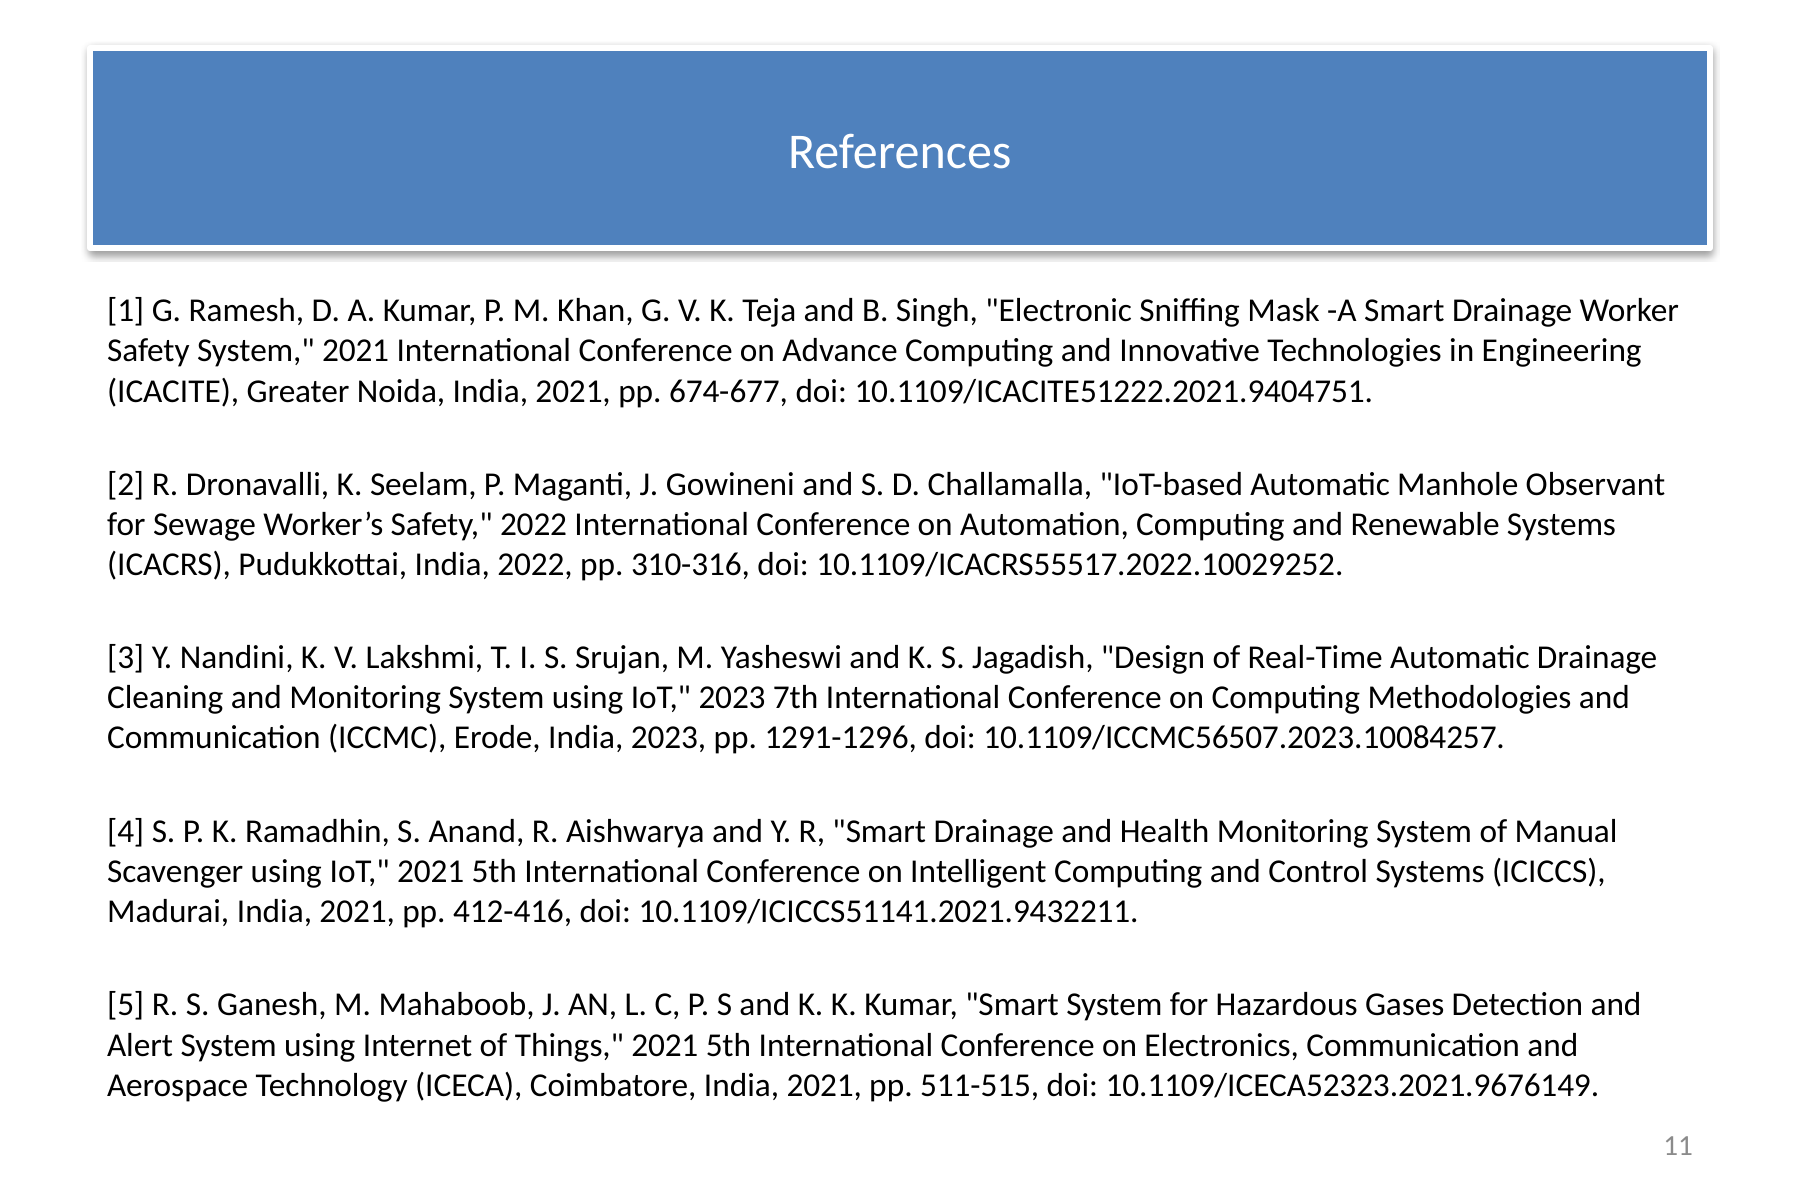

# References
[1] G. Ramesh, D. A. Kumar, P. M. Khan, G. V. K. Teja and B. Singh, "Electronic Sniffing Mask -A Smart Drainage Worker Safety System," 2021 International Conference on Advance Computing and Innovative Technologies in Engineering (ICACITE), Greater Noida, India, 2021, pp. 674-677, doi: 10.1109/ICACITE51222.2021.9404751.

[2] R. Dronavalli, K. Seelam, P. Maganti, J. Gowineni and S. D. Challamalla, "IoT-based Automatic Manhole Observant for Sewage Worker’s Safety," 2022 International Conference on Automation, Computing and Renewable Systems (ICACRS), Pudukkottai, India, 2022, pp. 310-316, doi: 10.1109/ICACRS55517.2022.10029252.

[3] Y. Nandini, K. V. Lakshmi, T. I. S. Srujan, M. Yasheswi and K. S. Jagadish, "Design of Real-Time Automatic Drainage Cleaning and Monitoring System using IoT," 2023 7th International Conference on Computing Methodologies and Communication (ICCMC), Erode, India, 2023, pp. 1291-1296, doi: 10.1109/ICCMC56507.2023.10084257.

[4] S. P. K. Ramadhin, S. Anand, R. Aishwarya and Y. R, "Smart Drainage and Health Monitoring System of Manual Scavenger using IoT," 2021 5th International Conference on Intelligent Computing and Control Systems (ICICCS), Madurai, India, 2021, pp. 412-416, doi: 10.1109/ICICCS51141.2021.9432211.

[5] R. S. Ganesh, M. Mahaboob, J. AN, L. C, P. S and K. K. Kumar, "Smart System for Hazardous Gases Detection and Alert System using Internet of Things," 2021 5th International Conference on Electronics, Communication and Aerospace Technology (ICECA), Coimbatore, India, 2021, pp. 511-515, doi: 10.1109/ICECA52323.2021.9676149.
11